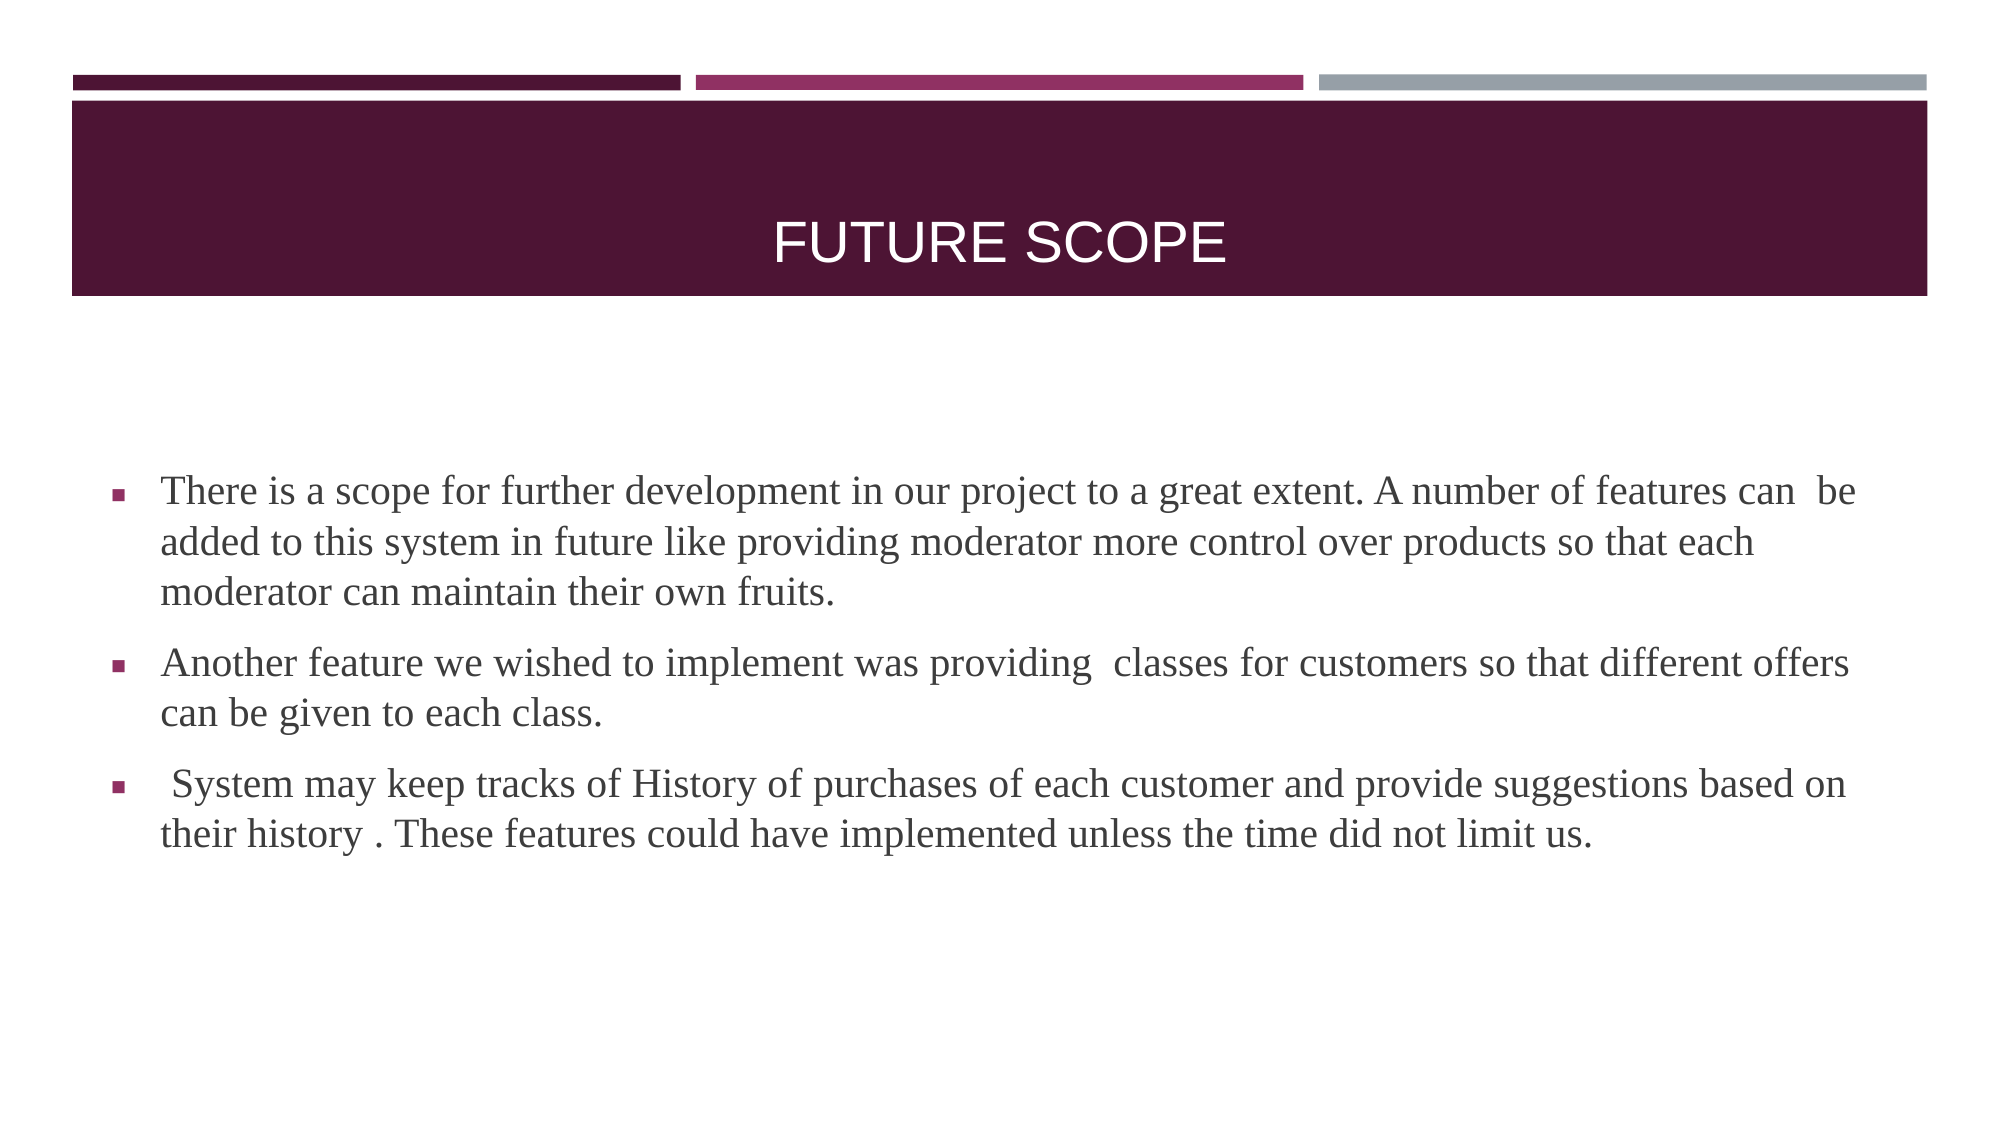

# FUTURE SCOPE
There is a scope for further development in our project to a great extent. A number of features can  be added to this system in future like providing moderator more control over products so that each moderator can maintain their own fruits.
Another feature we wished to implement was providing  classes for customers so that different offers can be given to each class.
 System may keep tracks of History of purchases of each customer and provide suggestions based on their history . These features could have implemented unless the time did not limit us.